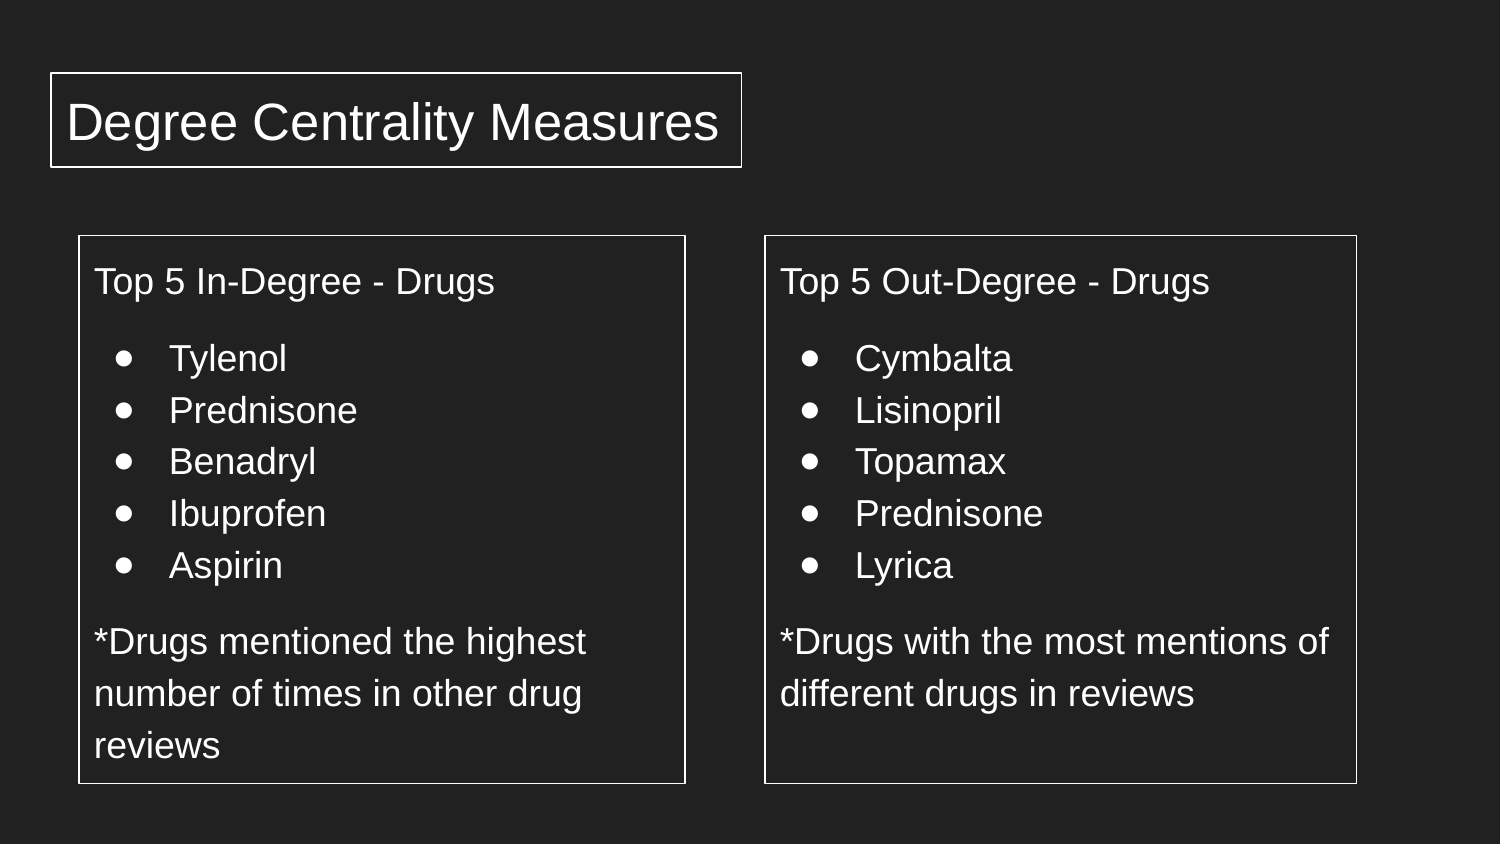

# Degree Centrality Measures
Top 5 In-Degree - Drugs
Tylenol
Prednisone
Benadryl
Ibuprofen
Aspirin
*Drugs mentioned the highest number of times in other drug reviews
Top 5 Out-Degree - Drugs
Cymbalta
Lisinopril
Topamax
Prednisone
Lyrica
*Drugs with the most mentions of different drugs in reviews